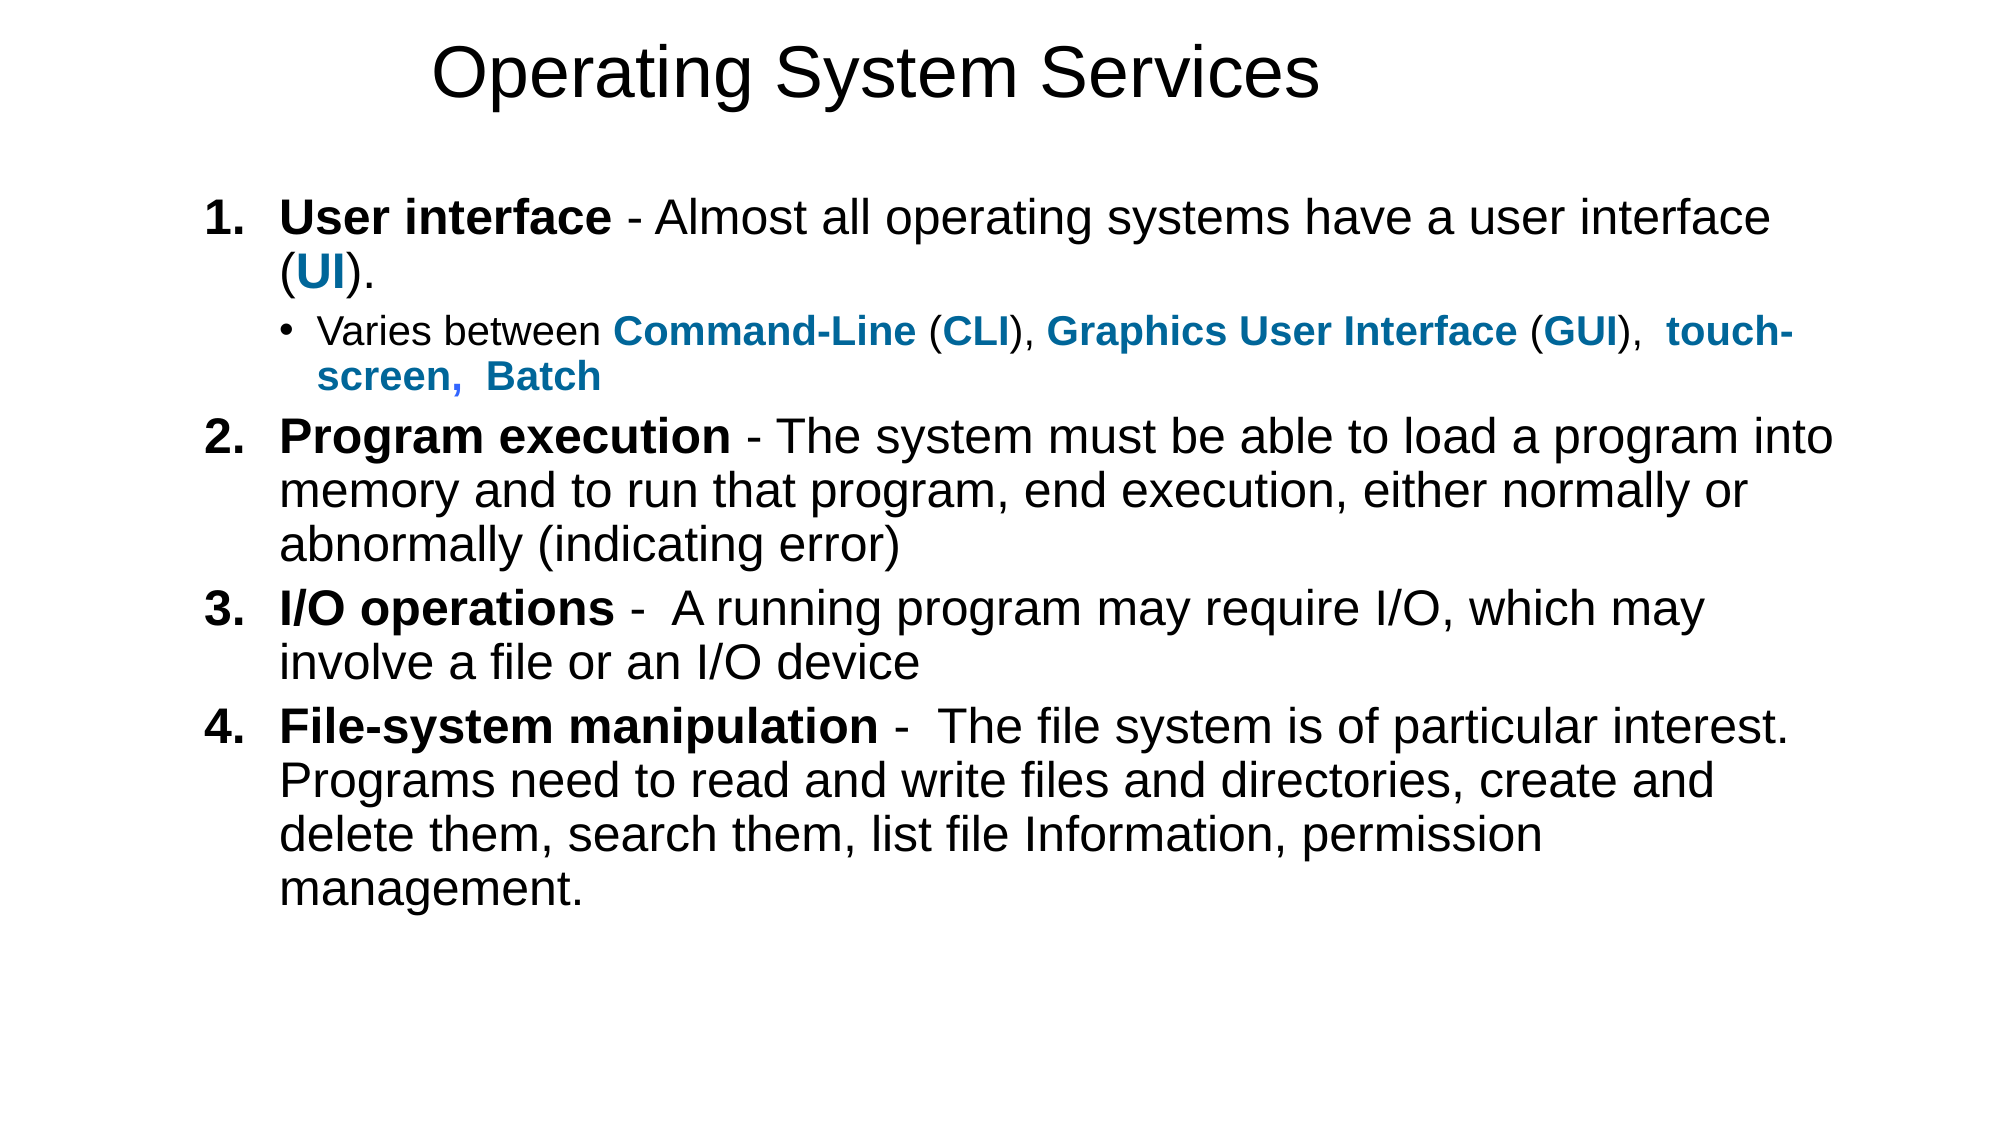

# Operating System Services
User interface - Almost all operating systems have a user interface (UI).
Varies between Command-Line (CLI), Graphics User Interface (GUI),  touch-screen,  Batch
Program execution - The system must be able to load a program into memory and to run that program, end execution, either normally or abnormally (indicating error)
I/O operations -  A running program may require I/O, which may involve a file or an I/O device
File-system manipulation -  The file system is of particular interest. Programs need to read and write files and directories, create and delete them, search them, list file Information, permission management.